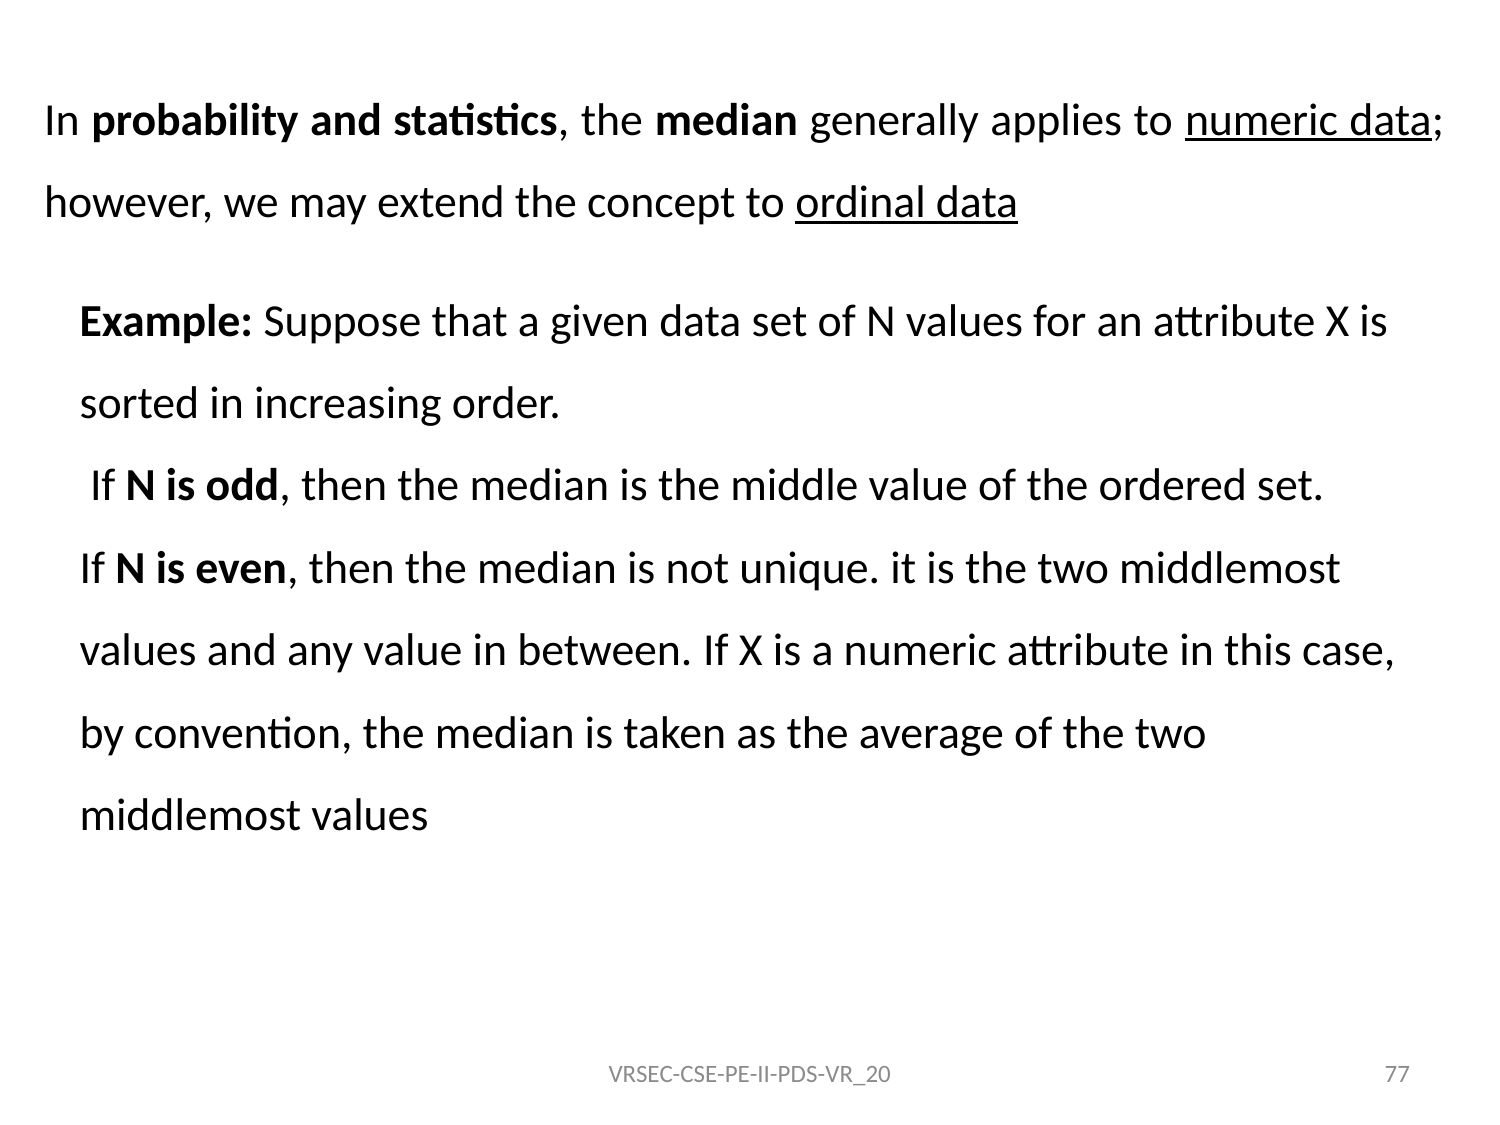

In probability and statistics, the median generally applies to numeric data; however, we may extend the concept to ordinal data
Example: Suppose that a given data set of N values for an attribute X is sorted in increasing order.
 If N is odd, then the median is the middle value of the ordered set.
If N is even, then the median is not unique. it is the two middlemost values and any value in between. If X is a numeric attribute in this case, by convention, the median is taken as the average of the two middlemost values
VRSEC-CSE-PE-II-PDS-VR_20
77